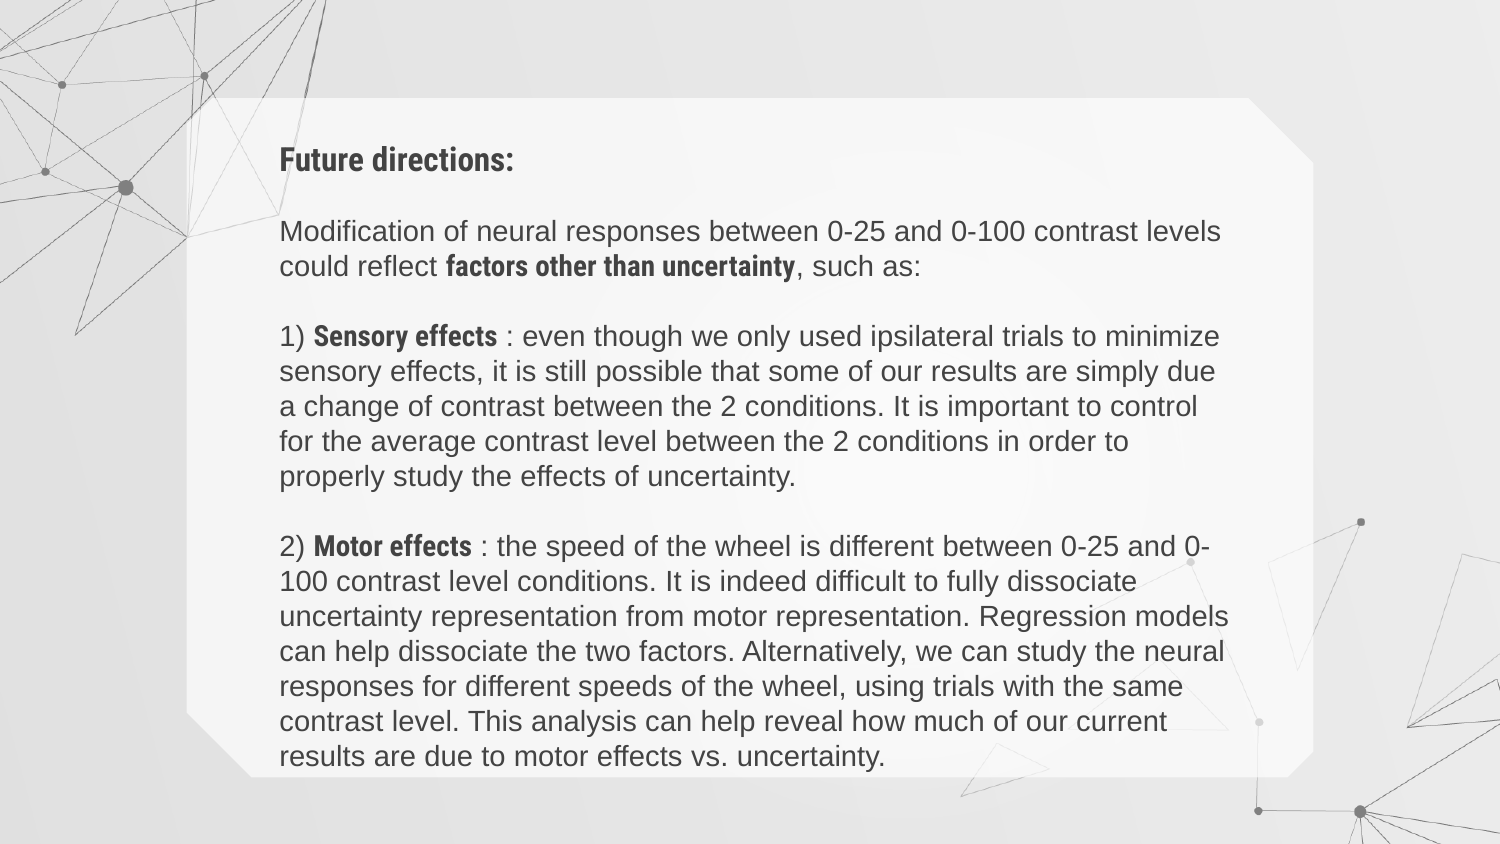

Future directions:

Modification of neural responses between 0-25 and 0-100 contrast levels could reflect factors other than uncertainty, such as:

1) Sensory effects : even though we only used ipsilateral trials to minimize sensory effects, it is still possible that some of our results are simply due a change of contrast between the 2 conditions. It is important to control for the average contrast level between the 2 conditions in order to properly study the effects of uncertainty.

2) Motor effects : the speed of the wheel is different between 0-25 and 0-100 contrast level conditions. It is indeed difficult to fully dissociate uncertainty representation from motor representation. Regression models can help dissociate the two factors. Alternatively, we can study the neural responses for different speeds of the wheel, using trials with the same contrast level. This analysis can help reveal how much of our current results are due to motor effects vs. uncertainty.